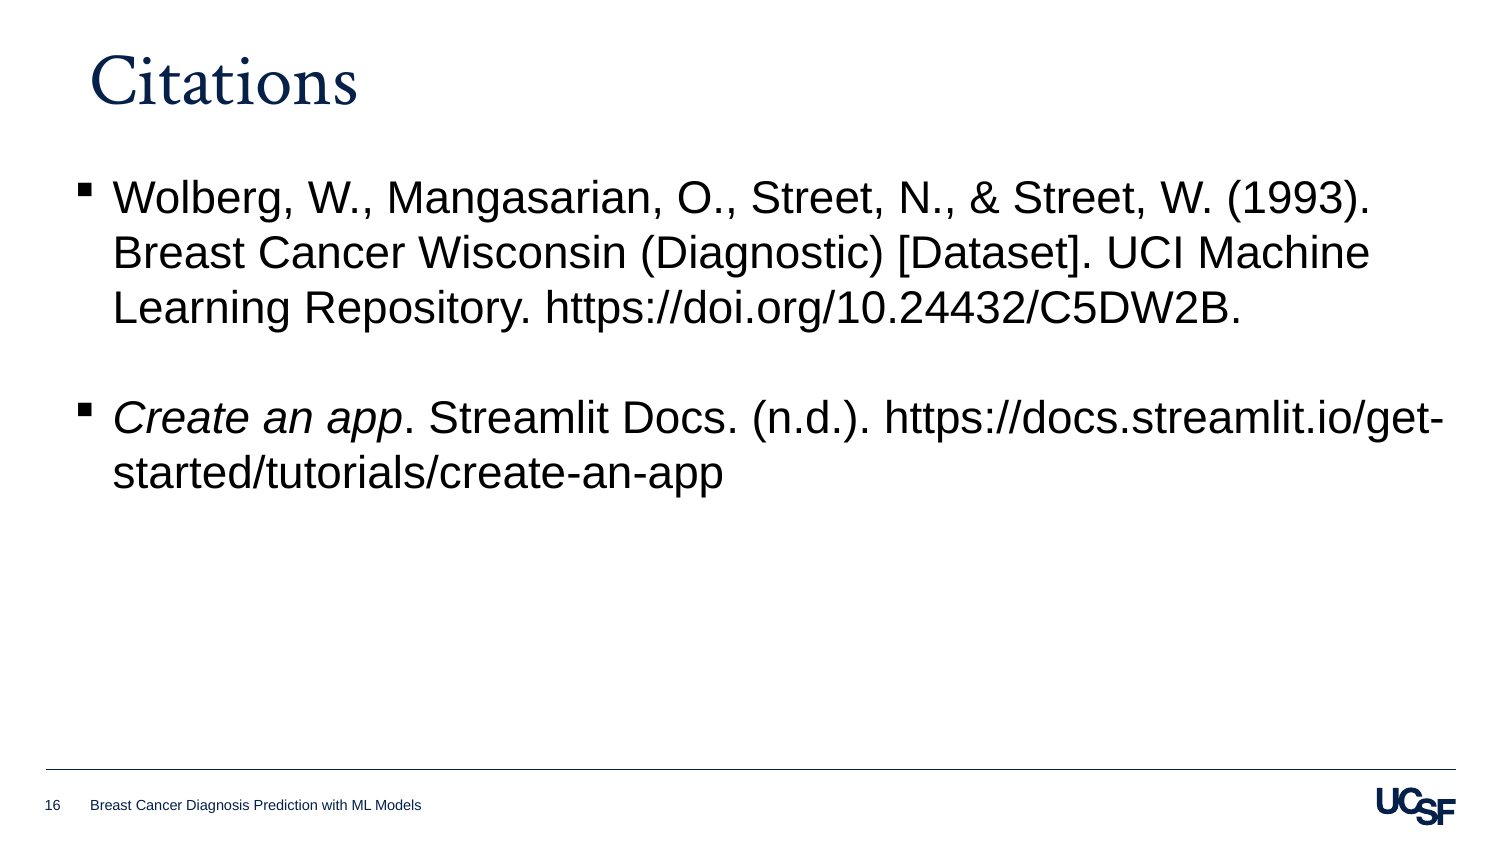

# Citations
Wolberg, W., Mangasarian, O., Street, N., & Street, W. (1993). Breast Cancer Wisconsin (Diagnostic) [Dataset]. UCI Machine Learning Repository. https://doi.org/10.24432/C5DW2B.

Create an app. Streamlit Docs. (n.d.). https://docs.streamlit.io/get-started/tutorials/create-an-app

16
Breast Cancer Diagnosis Prediction with ML Models